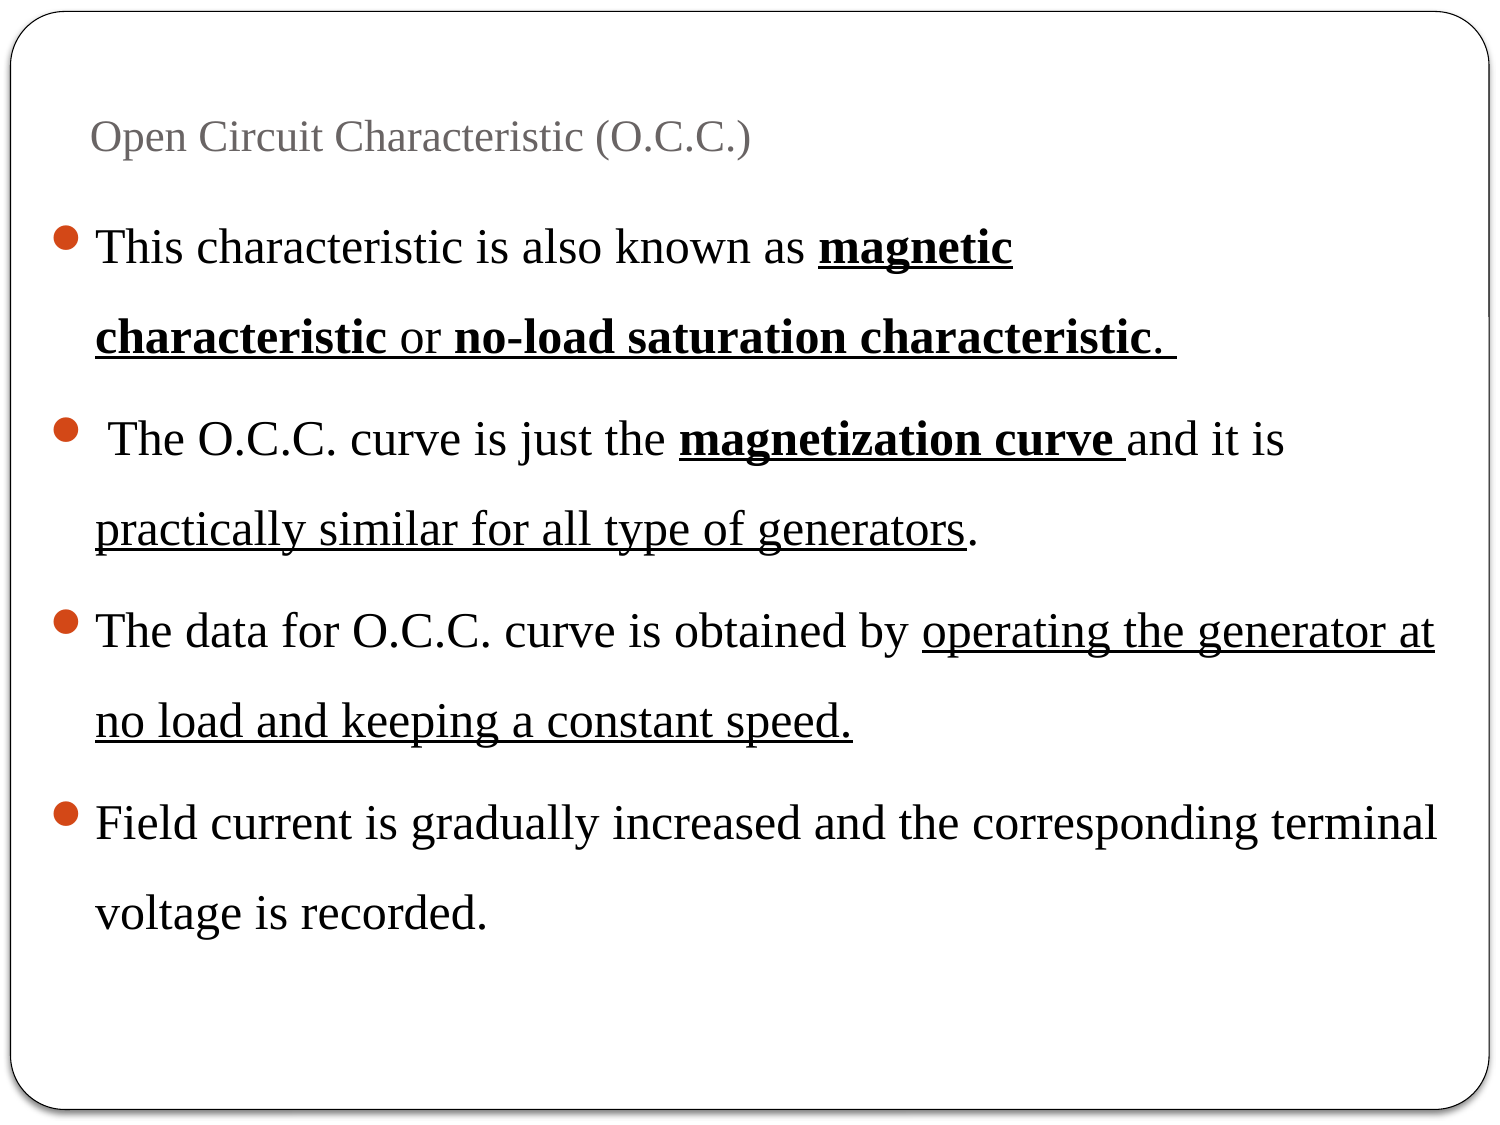

# Open Circuit Characteristic (O.C.C.)
This characteristic is also known as magnetic characteristic or no-load saturation characteristic.
 The O.C.C. curve is just the magnetization curve and it is practically similar for all type of generators.
The data for O.C.C. curve is obtained by operating the generator at no load and keeping a constant speed.
Field current is gradually increased and the corresponding terminal voltage is recorded.